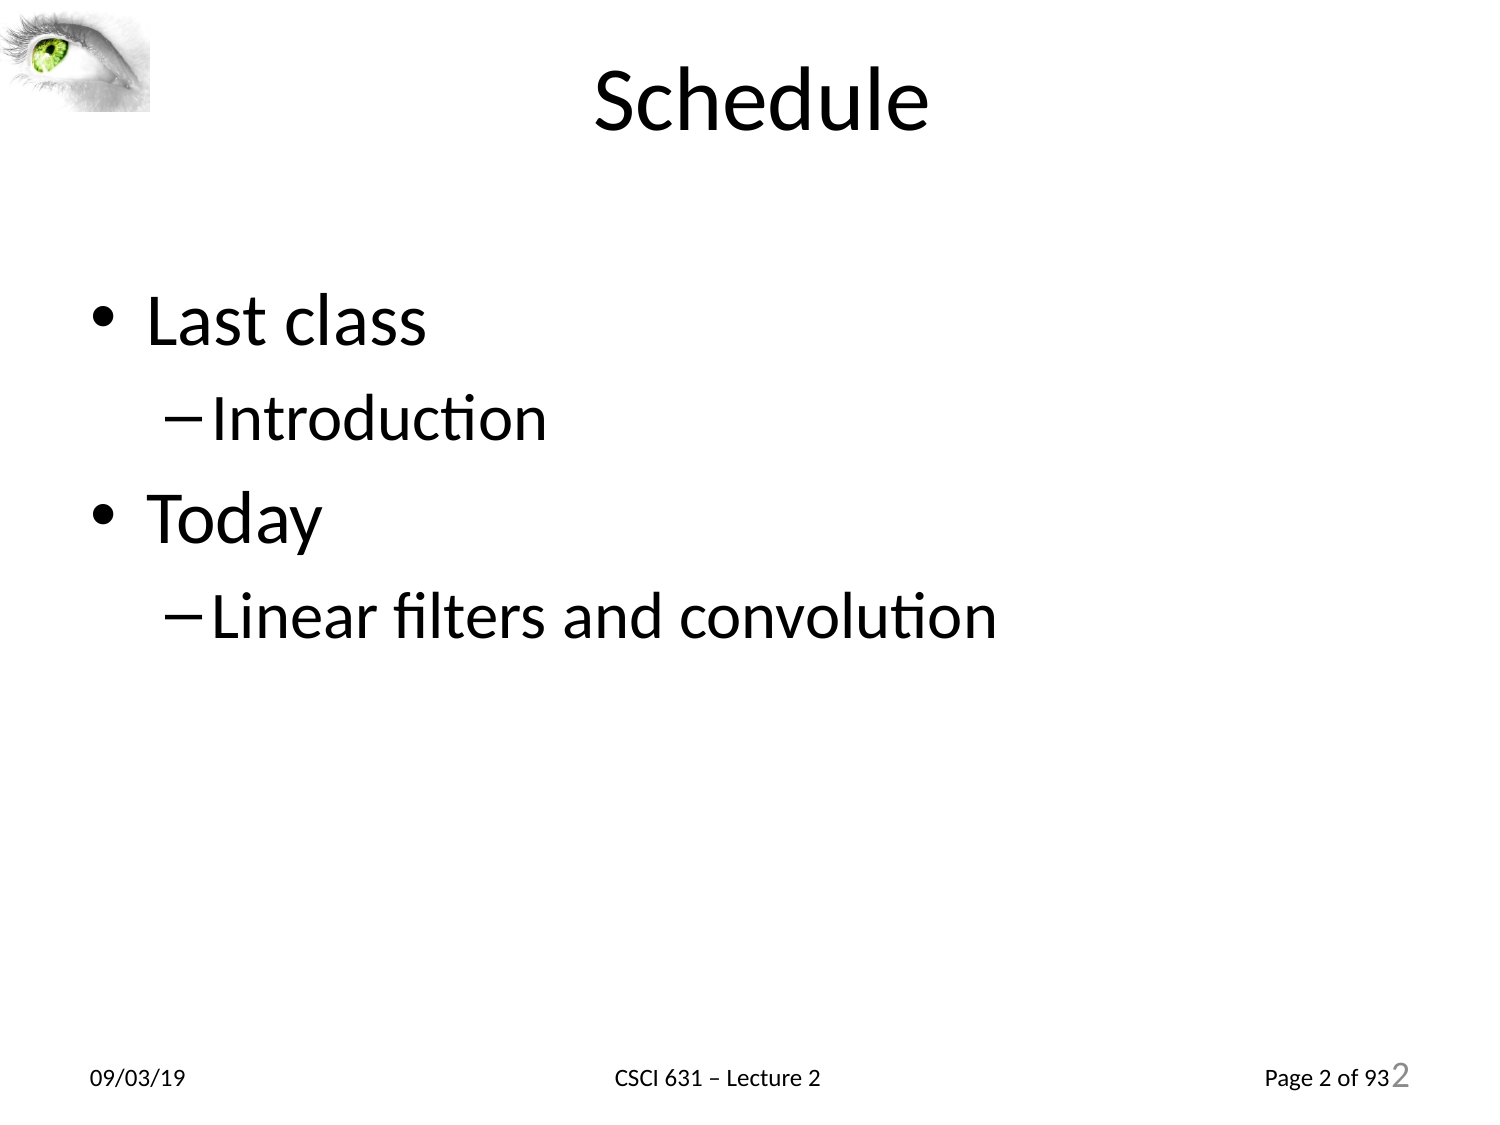

2
# Schedule
Last class
Introduction
Today
Linear filters and convolution